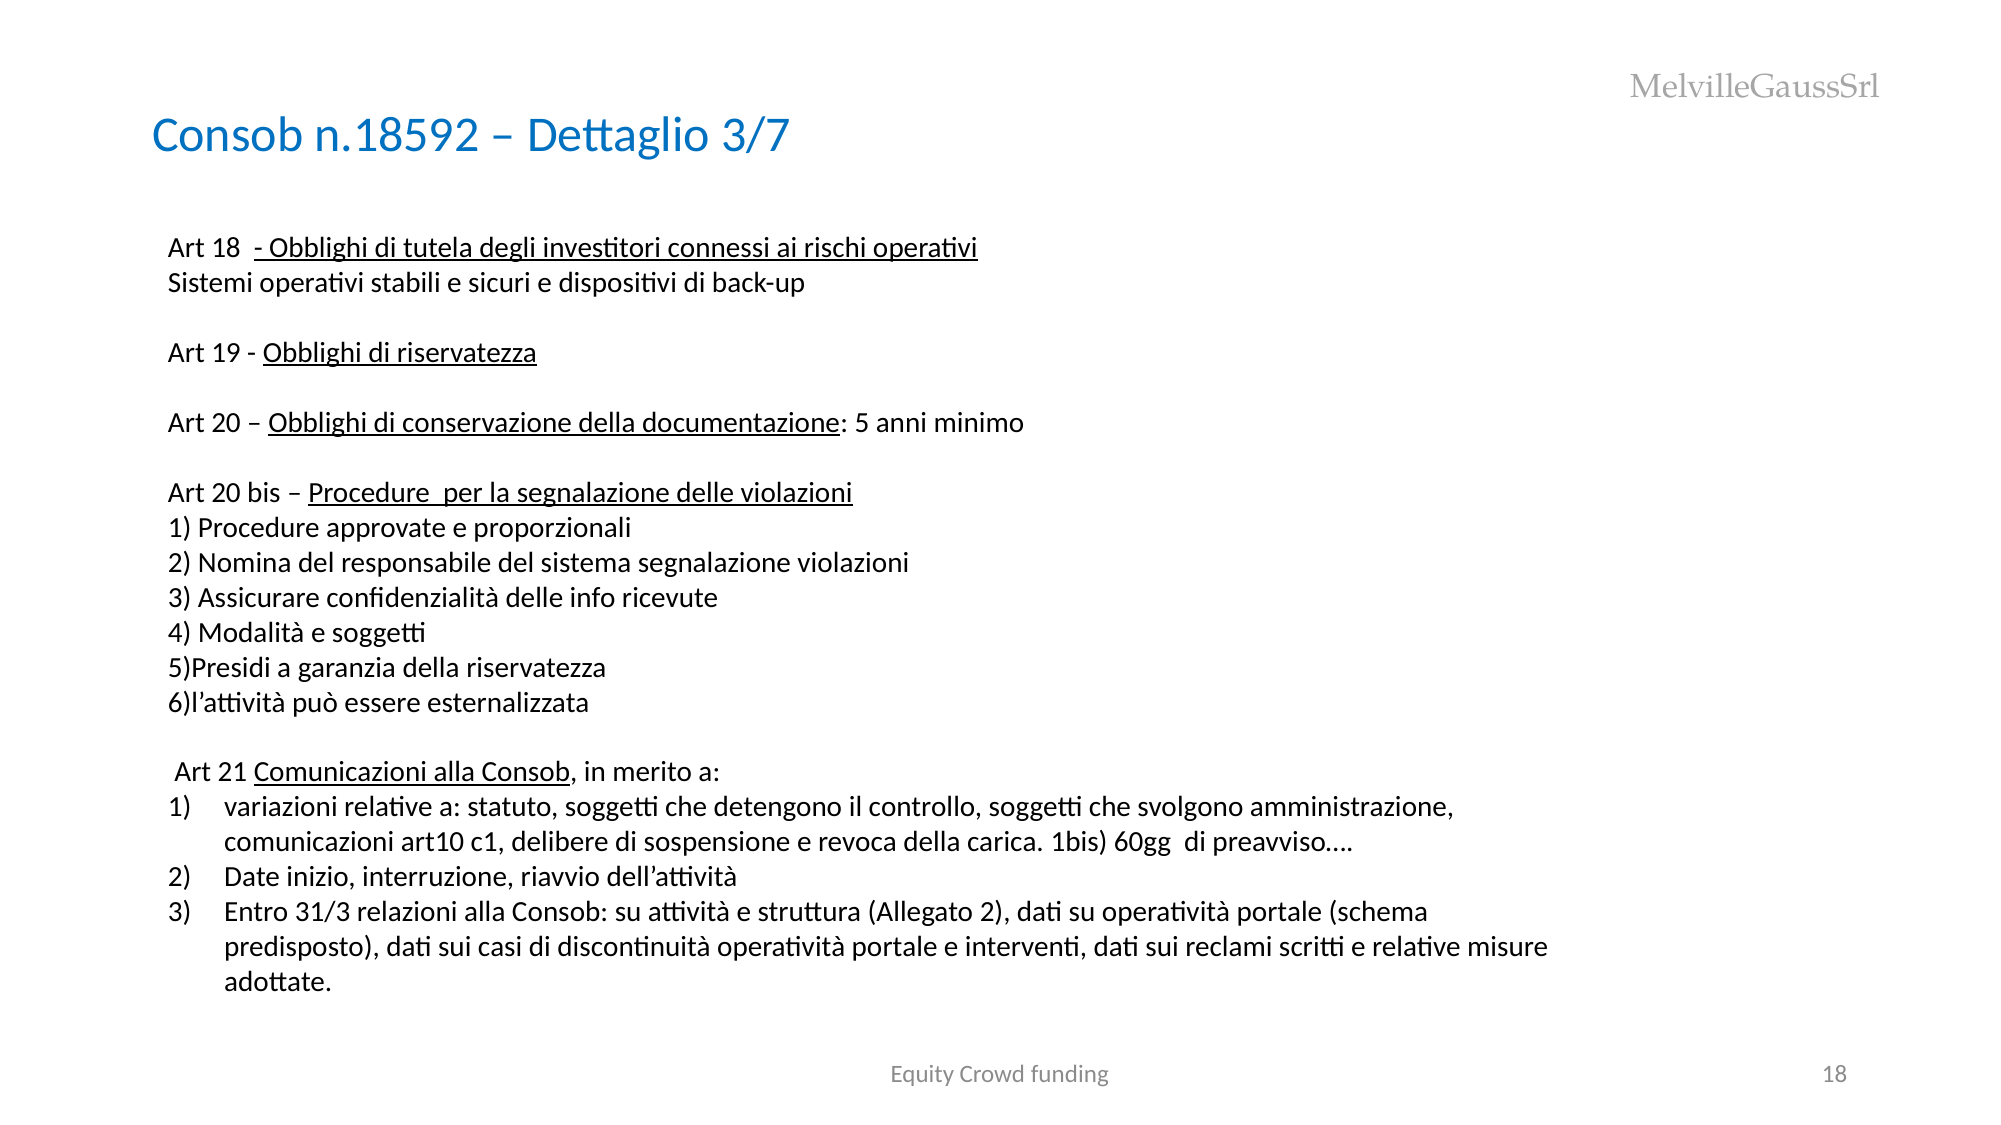

Consob n.18592 – Dettaglio 3/7
Art 18  - Obblighi di tutela degli investitori connessi ai rischi operativi
Sistemi operativi stabili e sicuri e dispositivi di back-up

Art 19 - Obblighi di riservatezza

Art 20 – Obblighi di conservazione della documentazione: 5 anni minimo

Art 20 bis – Procedure  per la segnalazione delle violazioni
1) Procedure approvate e proporzionali
2) Nomina del responsabile del sistema segnalazione violazioni
3) Assicurare confidenzialità delle info ricevute
4) Modalità e soggetti
5)Presidi a garanzia della riservatezza
6)l’attività può essere esternalizzata

 Art 21 Comunicazioni alla Consob, in merito a:
variazioni relative a: statuto, soggetti che detengono il controllo, soggetti che svolgono amministrazione, comunicazioni art10 c1, delibere di sospensione e revoca della carica. 1bis) 60gg  di preavviso….
Date inizio, interruzione, riavvio dell’attività
Entro 31/3 relazioni alla Consob: su attività e struttura (Allegato 2), dati su operatività portale (schema predisposto), dati sui casi di discontinuità operatività portale e interventi, dati sui reclami scritti e relative misure adottate.

Equity Crowd funding
18